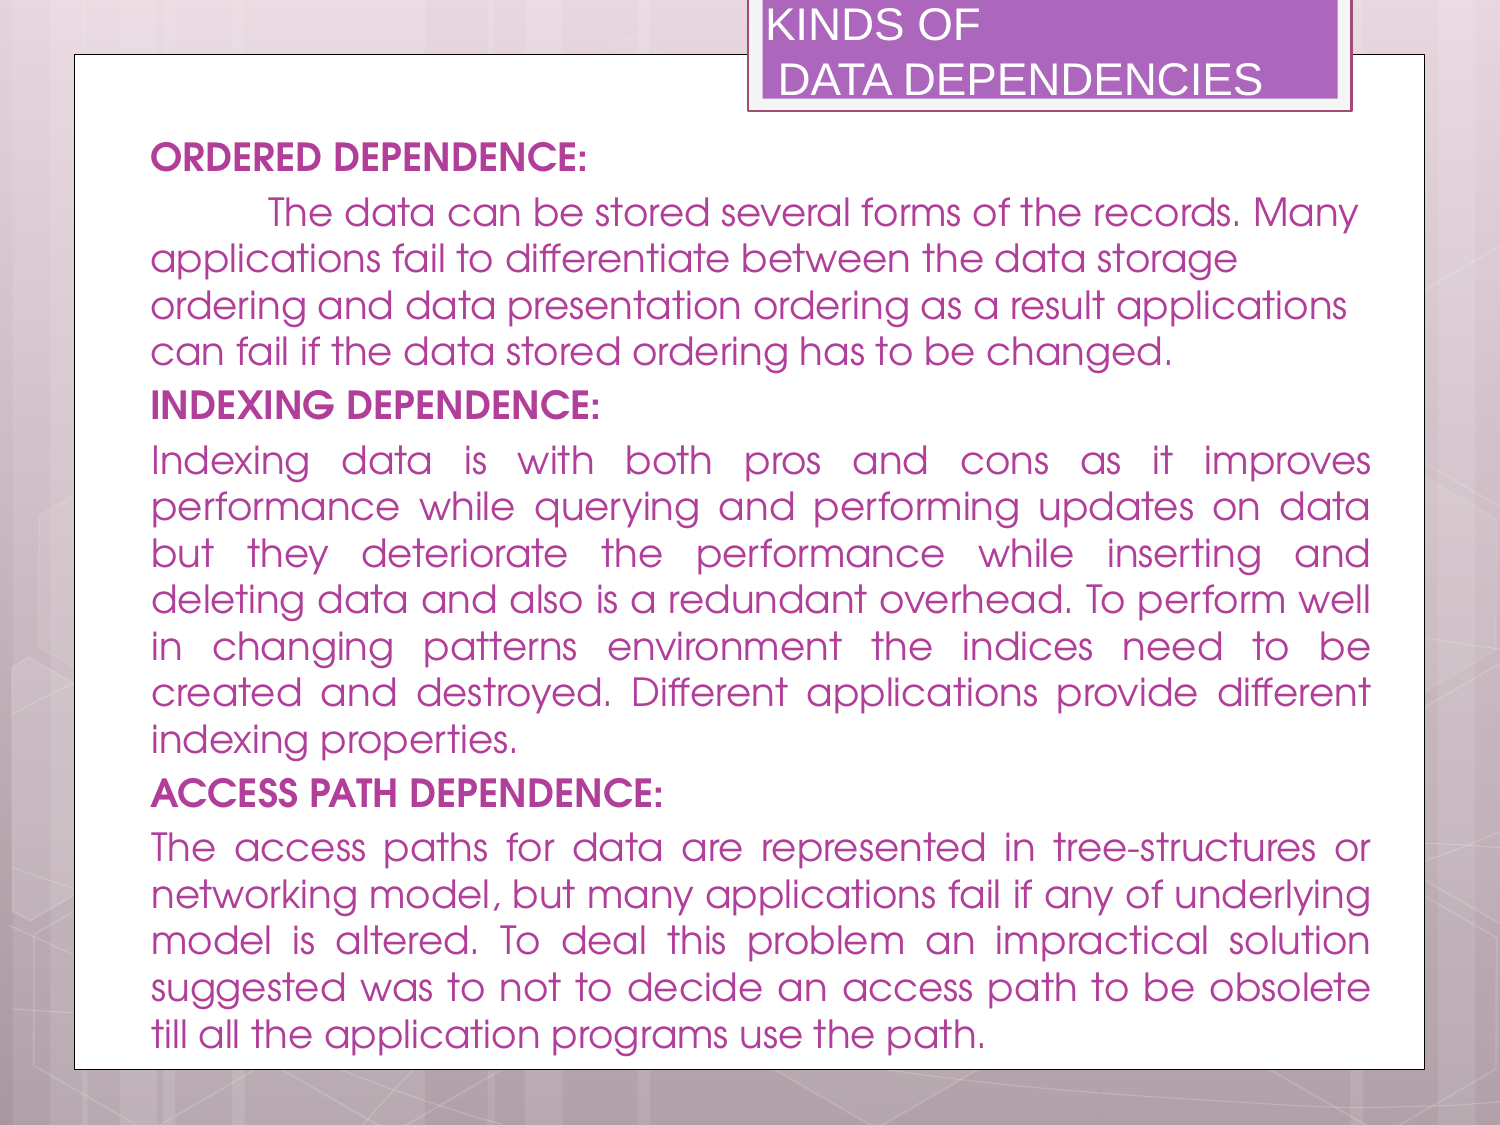

# KINDS OF DATA DEPENDENCIES
ORDERED DEPENDENCE:
           The data can be stored several forms of the records. Many applications fail to differentiate between the data storage ordering and data presentation ordering as a result applications can fail if the data stored ordering has to be changed.
INDEXING DEPENDENCE:
	Indexing data is with both pros and cons as it improves performance while querying and performing updates on data but they deteriorate the performance while inserting and deleting data and also is a redundant overhead. To perform well in changing patterns environment the indices need to be created and destroyed. Different applications provide different indexing properties.
ACCESS PATH DEPENDENCE:
	The access paths for data are represented in tree-structures or networking model, but many applications fail if any of underlying model is altered. To deal this problem an impractical solution suggested was to not to decide an access path to be obsolete till all the application programs use the path.